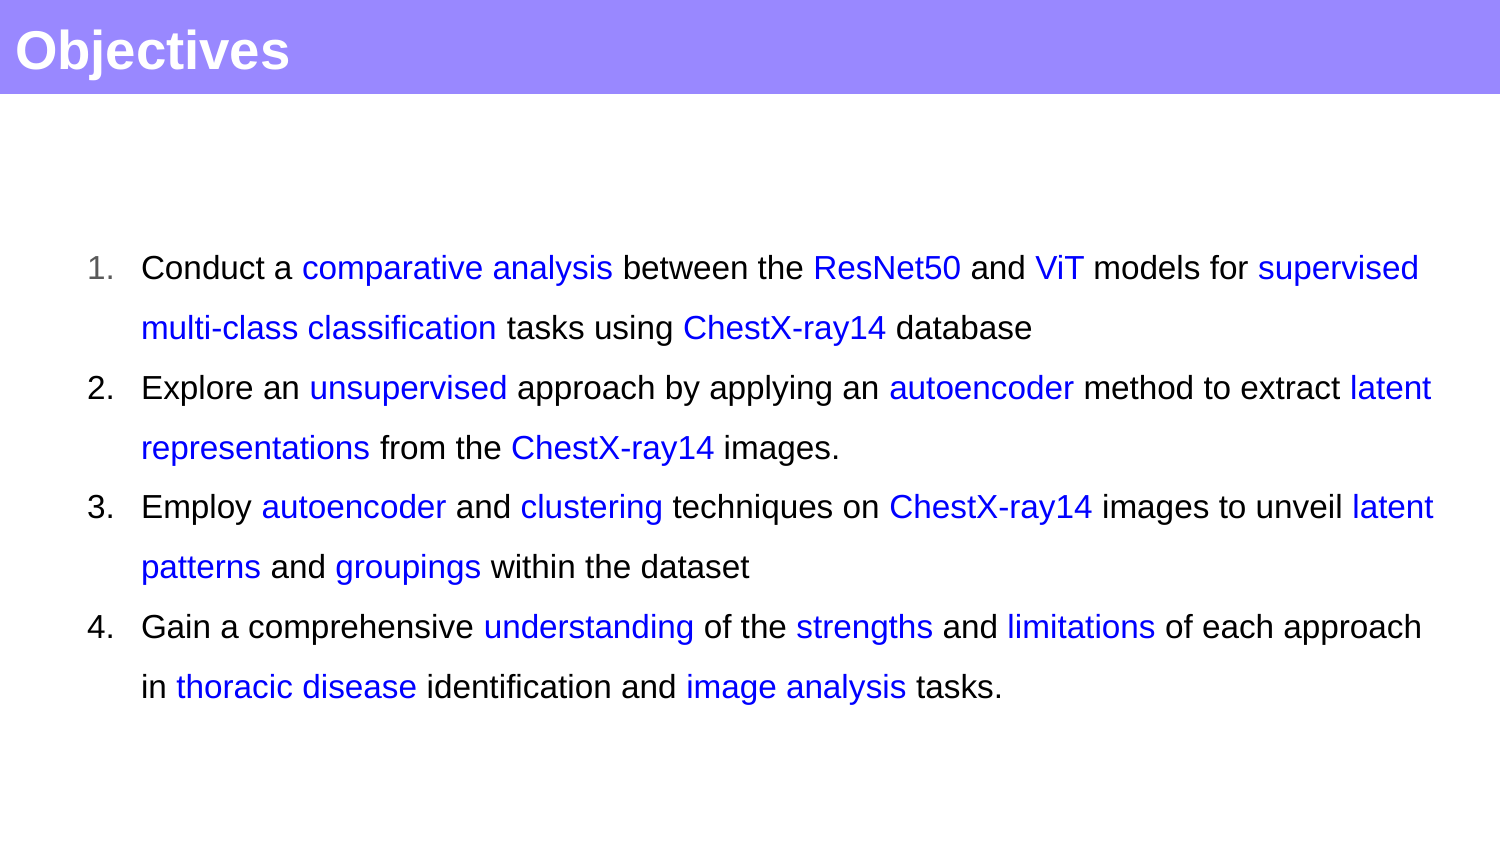

# Objectives
Conduct a comparative analysis between the ResNet50 and ViT models for supervised multi-class classification tasks using ChestX-ray14 database
Explore an unsupervised approach by applying an autoencoder method to extract latent representations from the ChestX-ray14 images.
Employ autoencoder and clustering techniques on ChestX-ray14 images to unveil latent patterns and groupings within the dataset
Gain a comprehensive understanding of the strengths and limitations of each approach in thoracic disease identification and image analysis tasks.